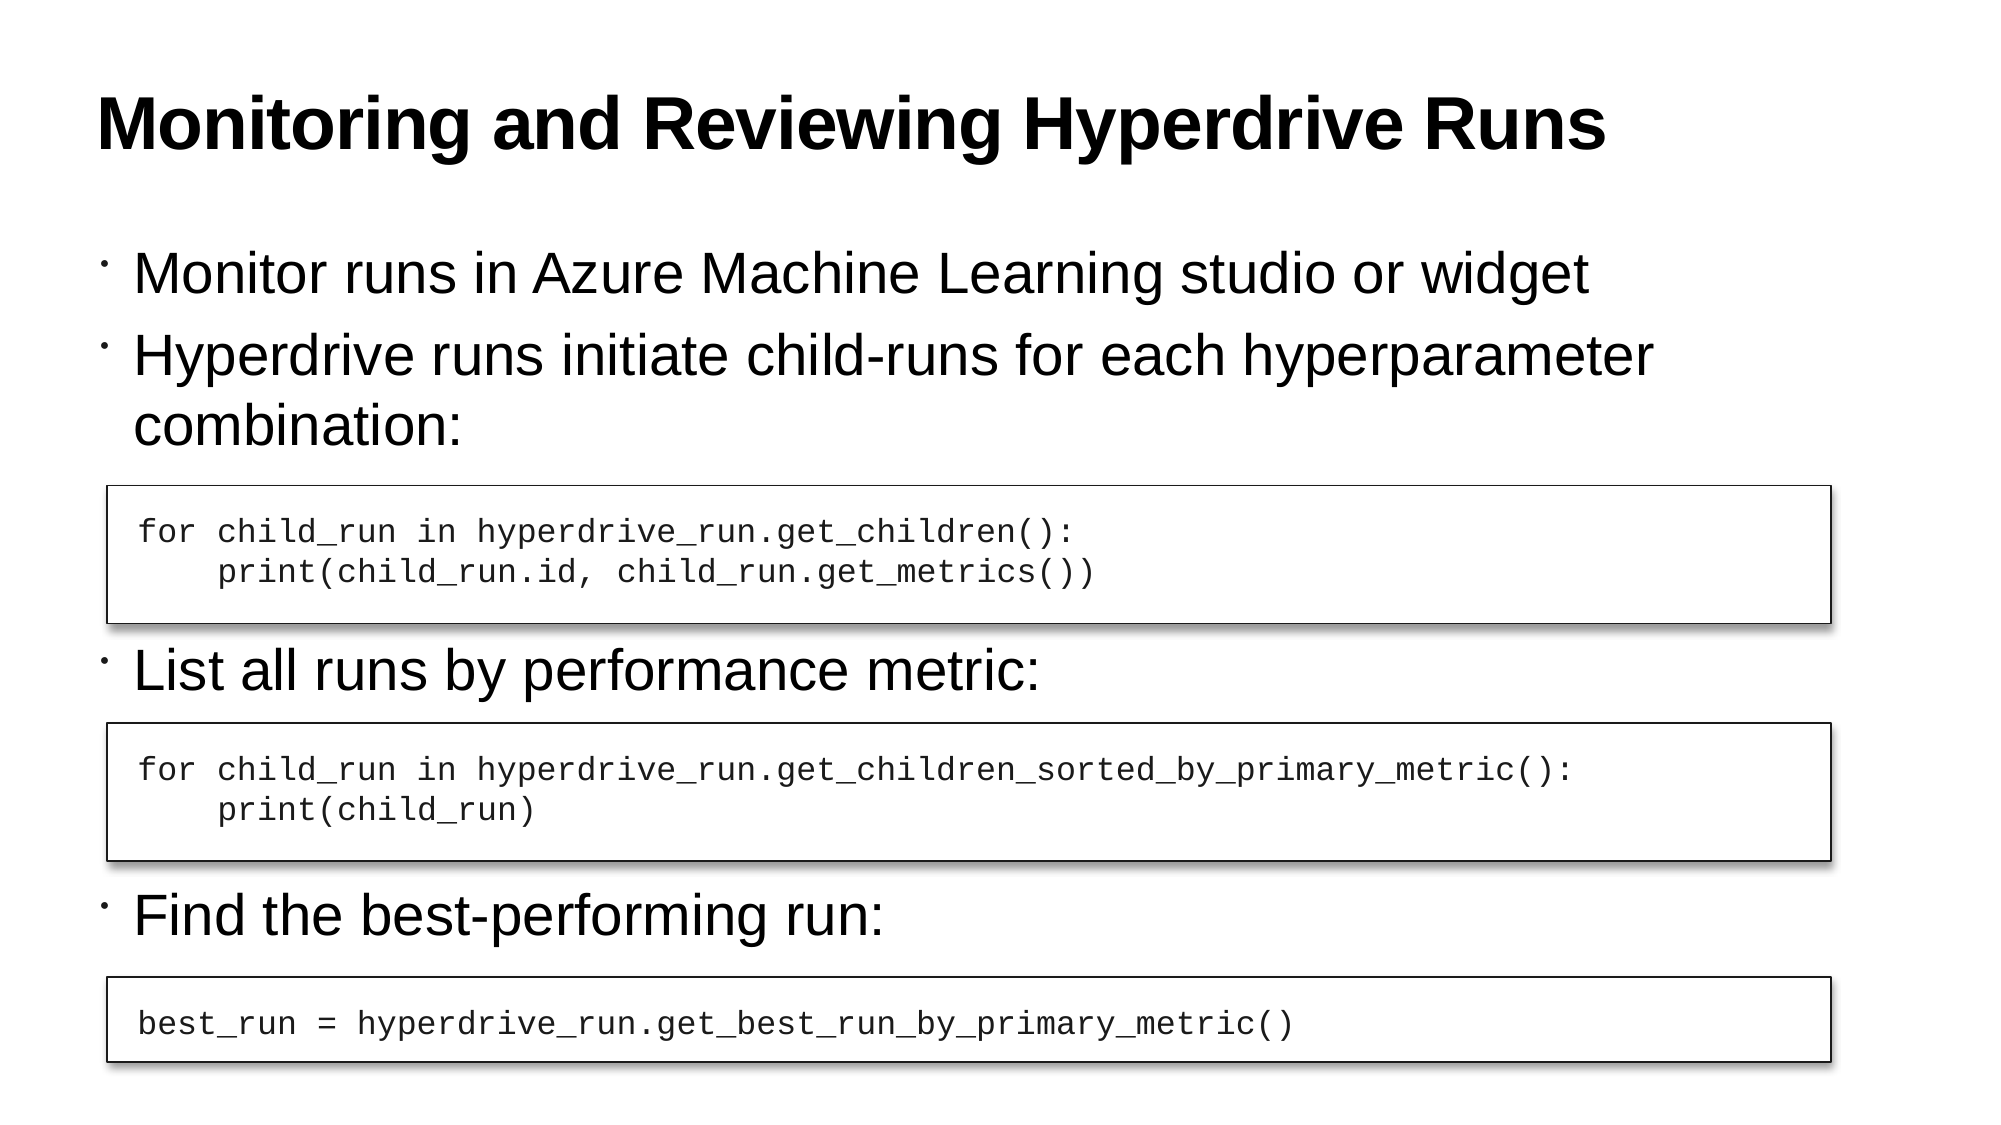

# Monitoring and Reviewing Hyperdrive Runs
Monitor runs in Azure Machine Learning studio or widget
Hyperdrive runs initiate child-runs for each hyperparameter combination:

List all runs by performance metric:

Find the best-performing run:
for child_run in hyperdrive_run.get_children():
    print(child_run.id, child_run.get_metrics())
for child_run in hyperdrive_run.get_children_sorted_by_primary_metric():
    print(child_run)
best_run = hyperdrive_run.get_best_run_by_primary_metric()